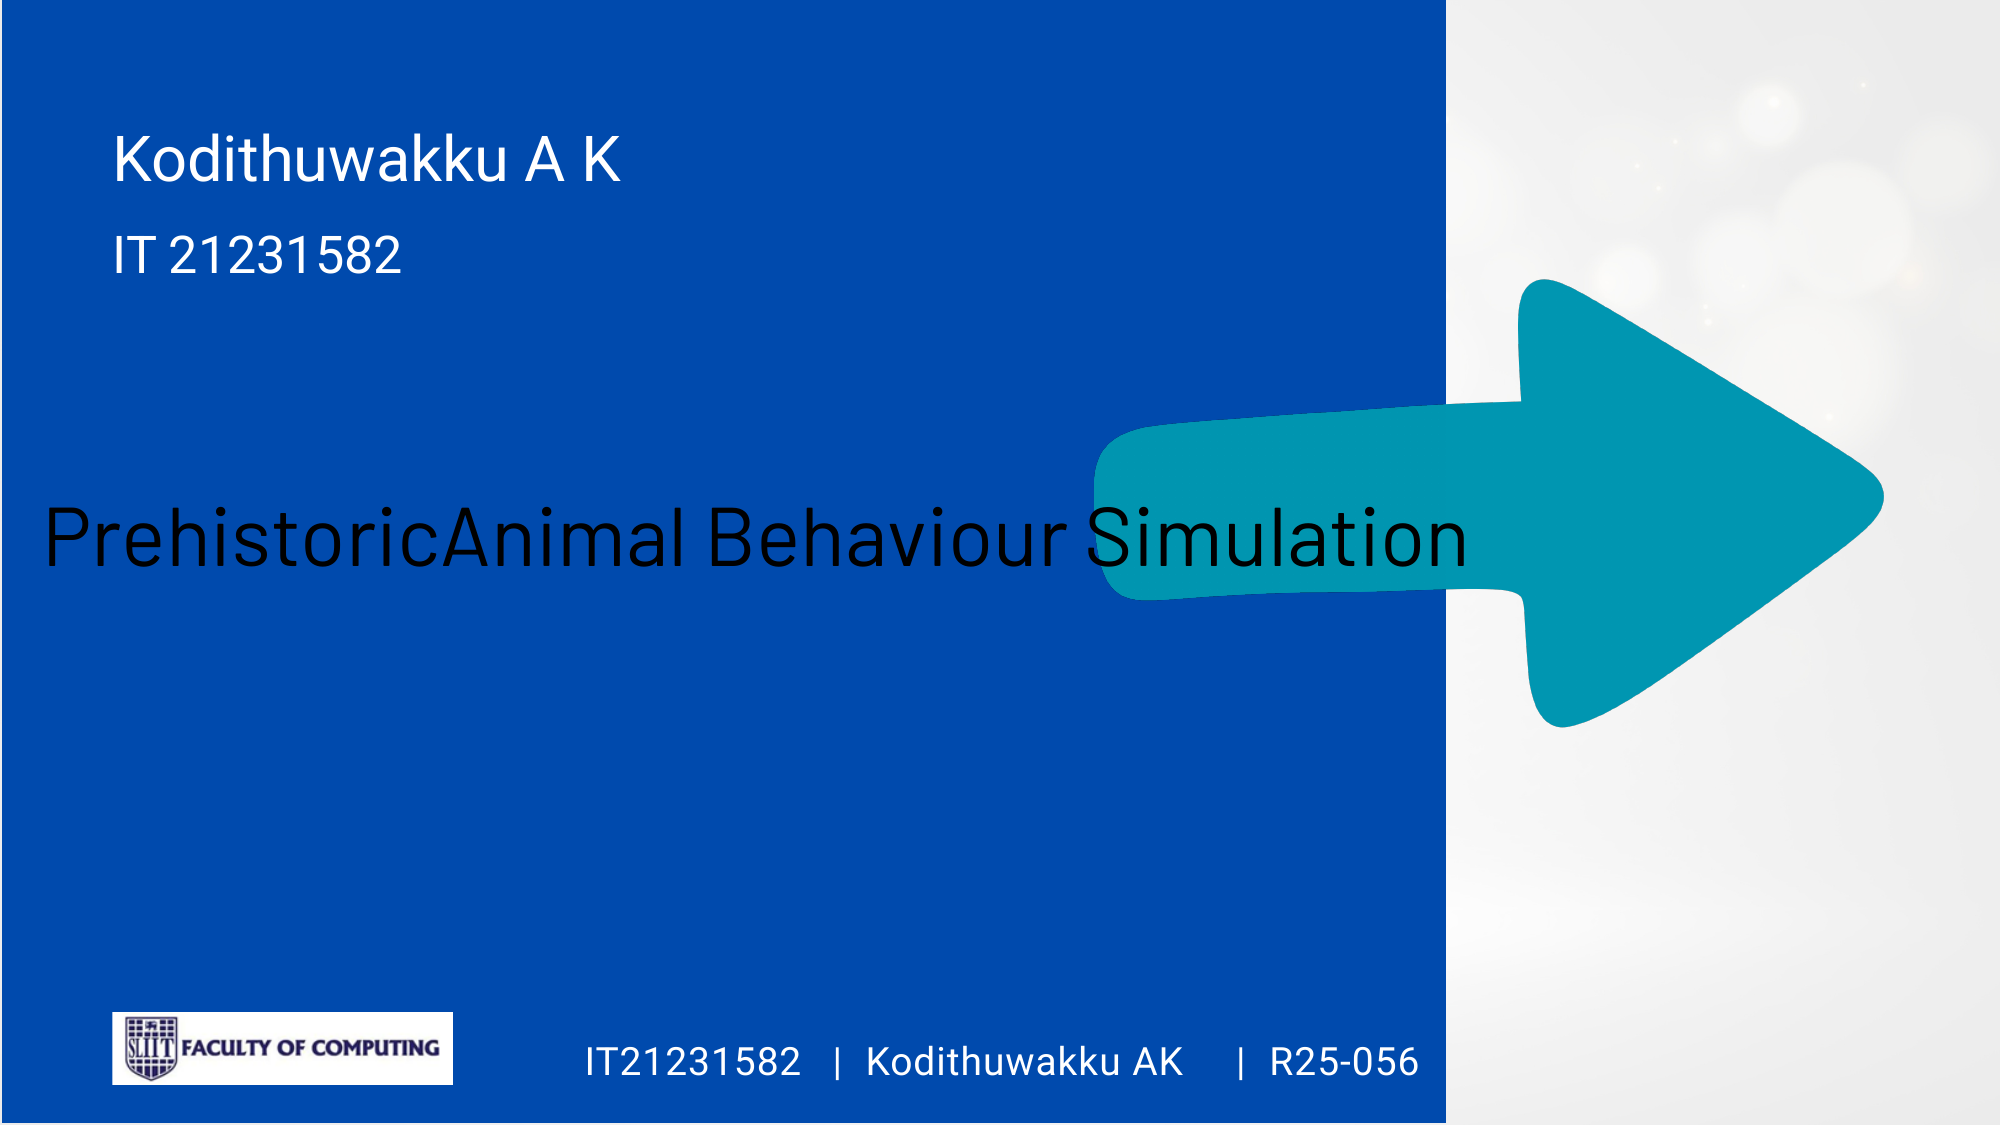

Kodithuwakku A K
IT 21231582

PrehistoricAnimal Behaviour Simulation

Kodithuwakku AK
R25-056
IT21231582
|
|